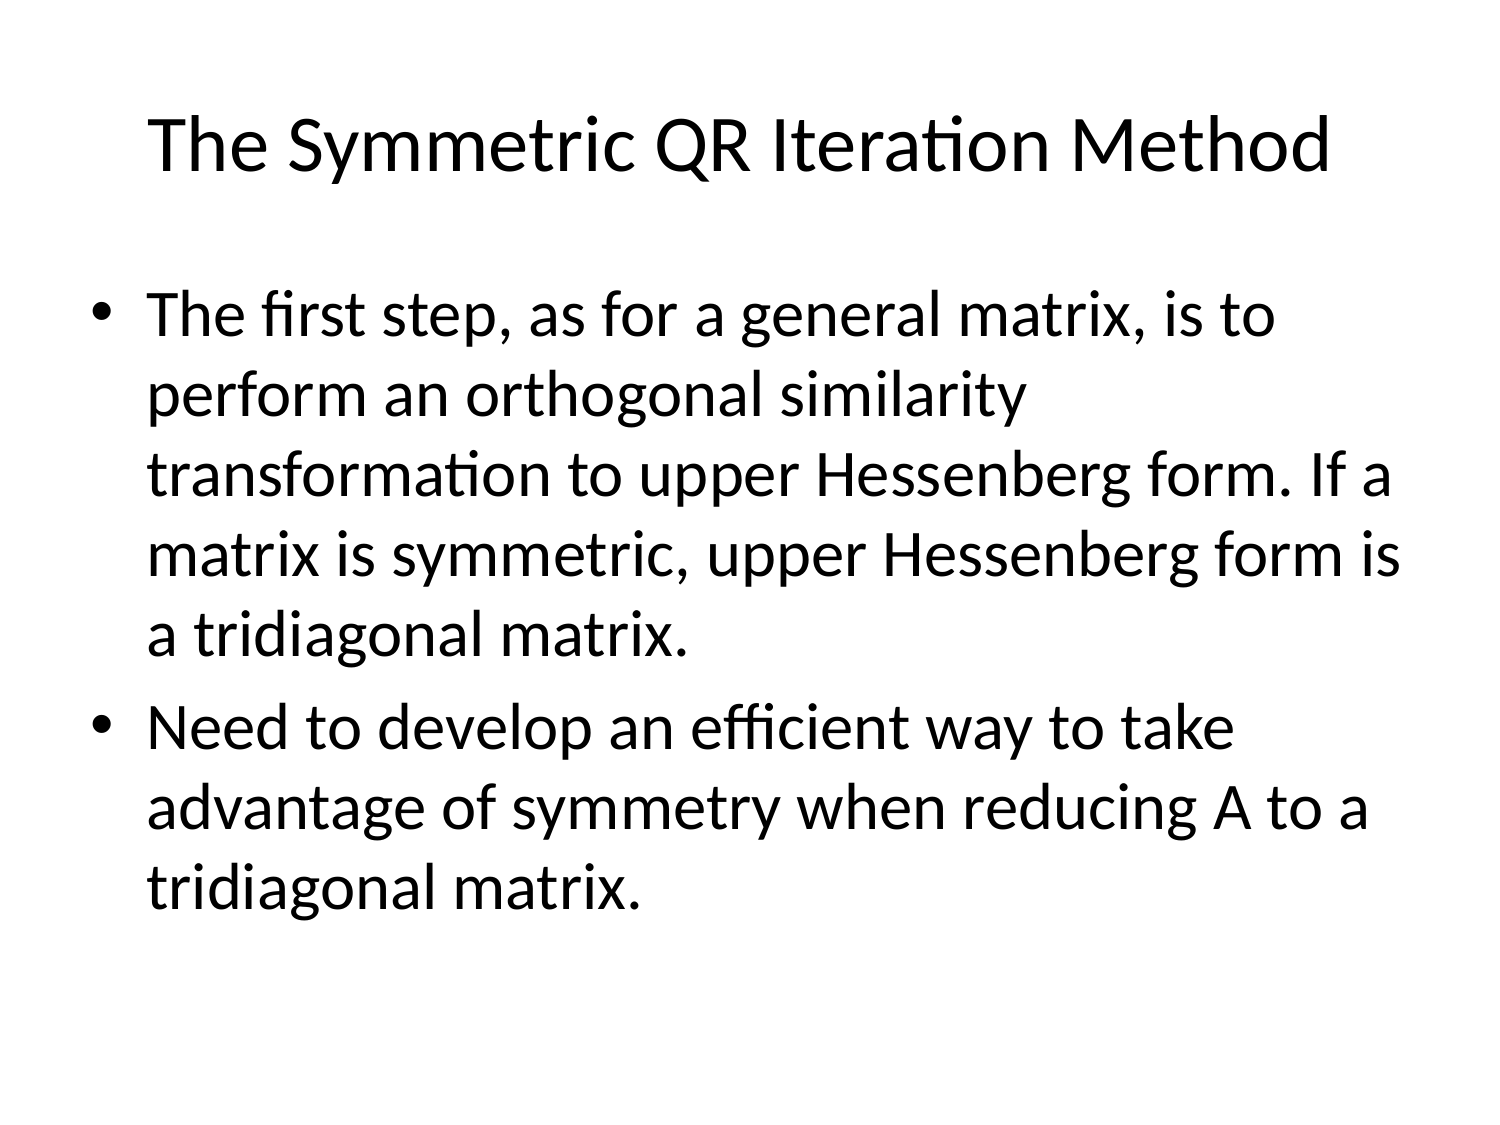

# The Symmetric QR Iteration Method
The first step, as for a general matrix, is to perform an orthogonal similarity transformation to upper Hessenberg form. If a matrix is symmetric, upper Hessenberg form is a tridiagonal matrix.
Need to develop an efficient way to take advantage of symmetry when reducing A to a tridiagonal matrix.